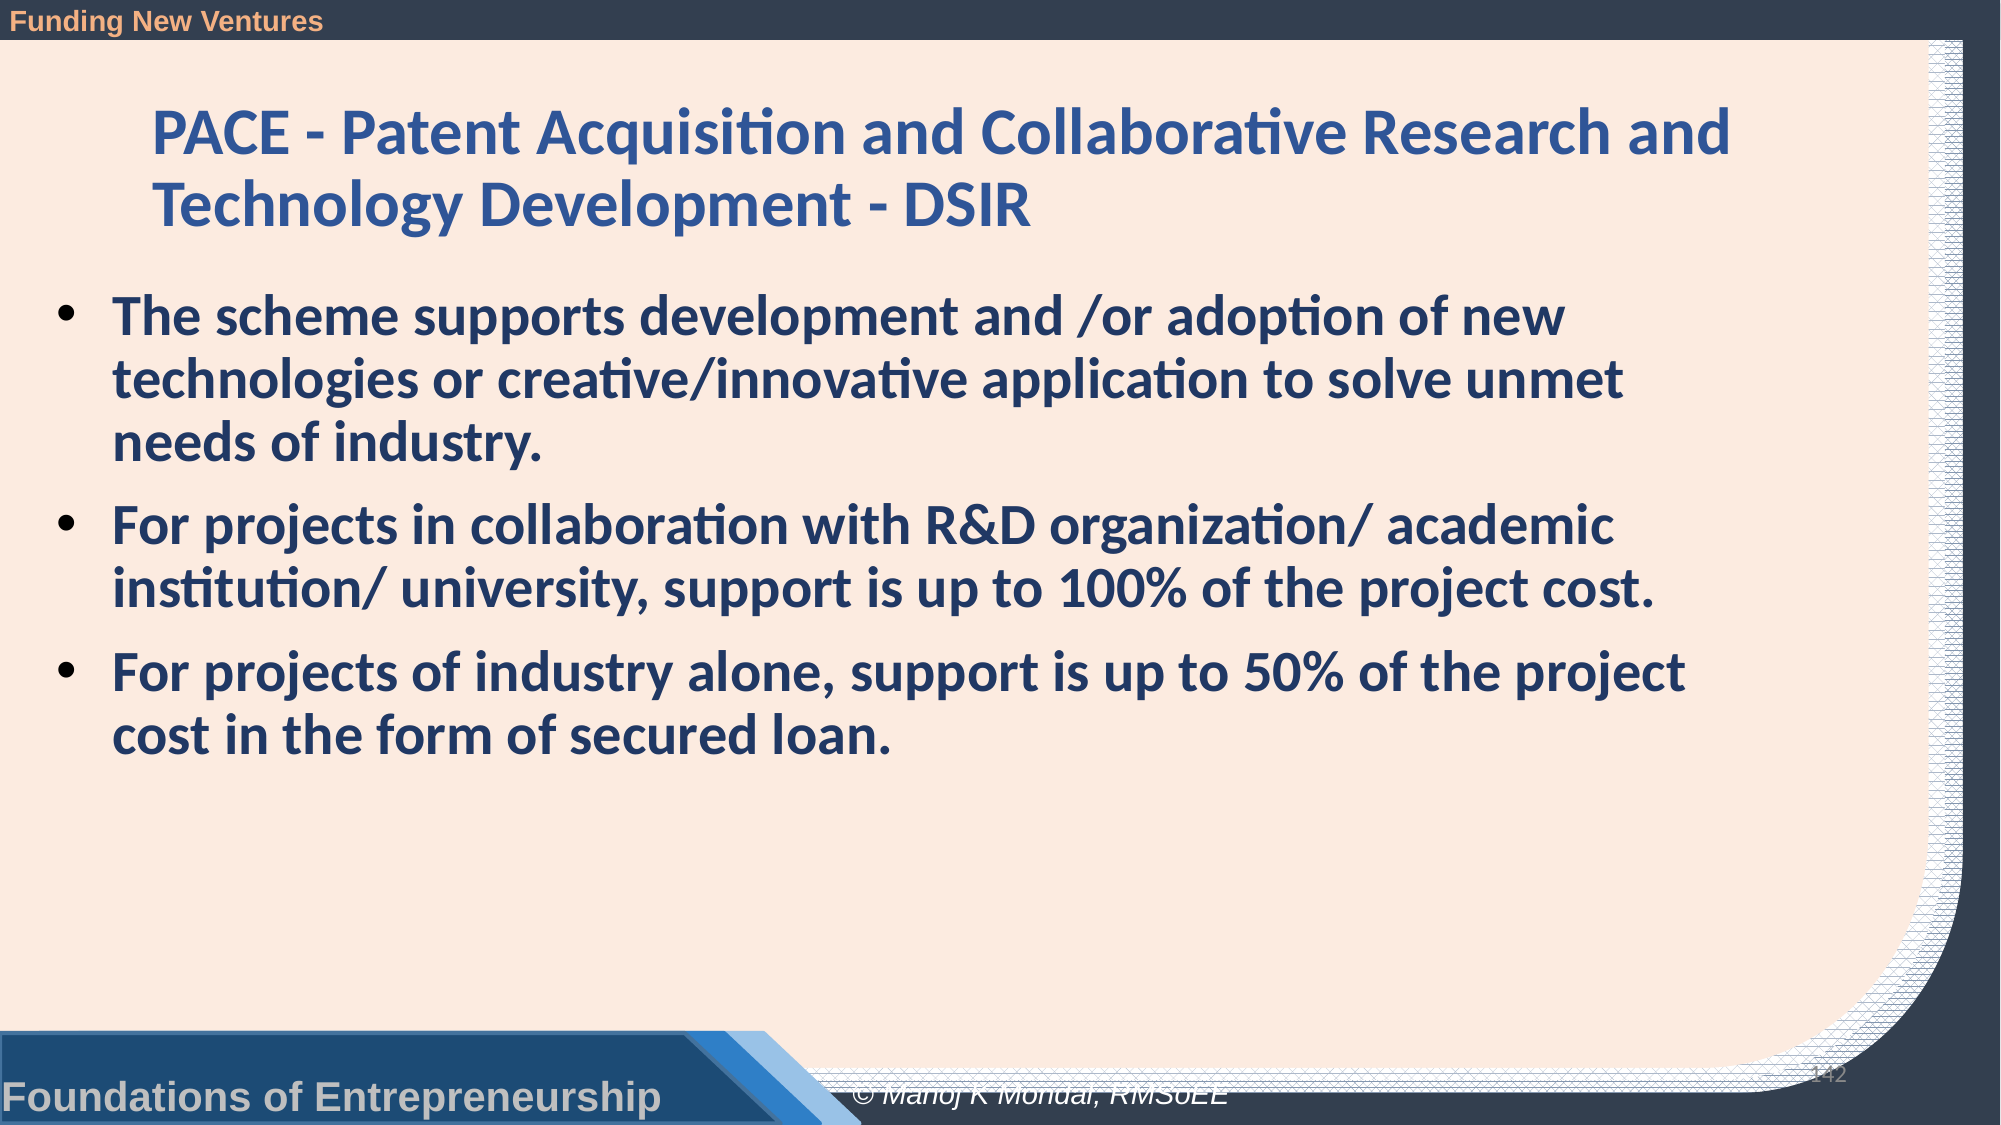

# PACE - Patent Acquisition and Collaborative Research and Technology Development - DSIR
The scheme supports development and /or adoption of new technologies or creative/innovative application to solve unmet needs of industry.
For projects in collaboration with R&D organization/ academic institution/ university, support is up to 100% of the project cost.
For projects of industry alone, support is up to 50% of the project cost in the form of secured loan.

142